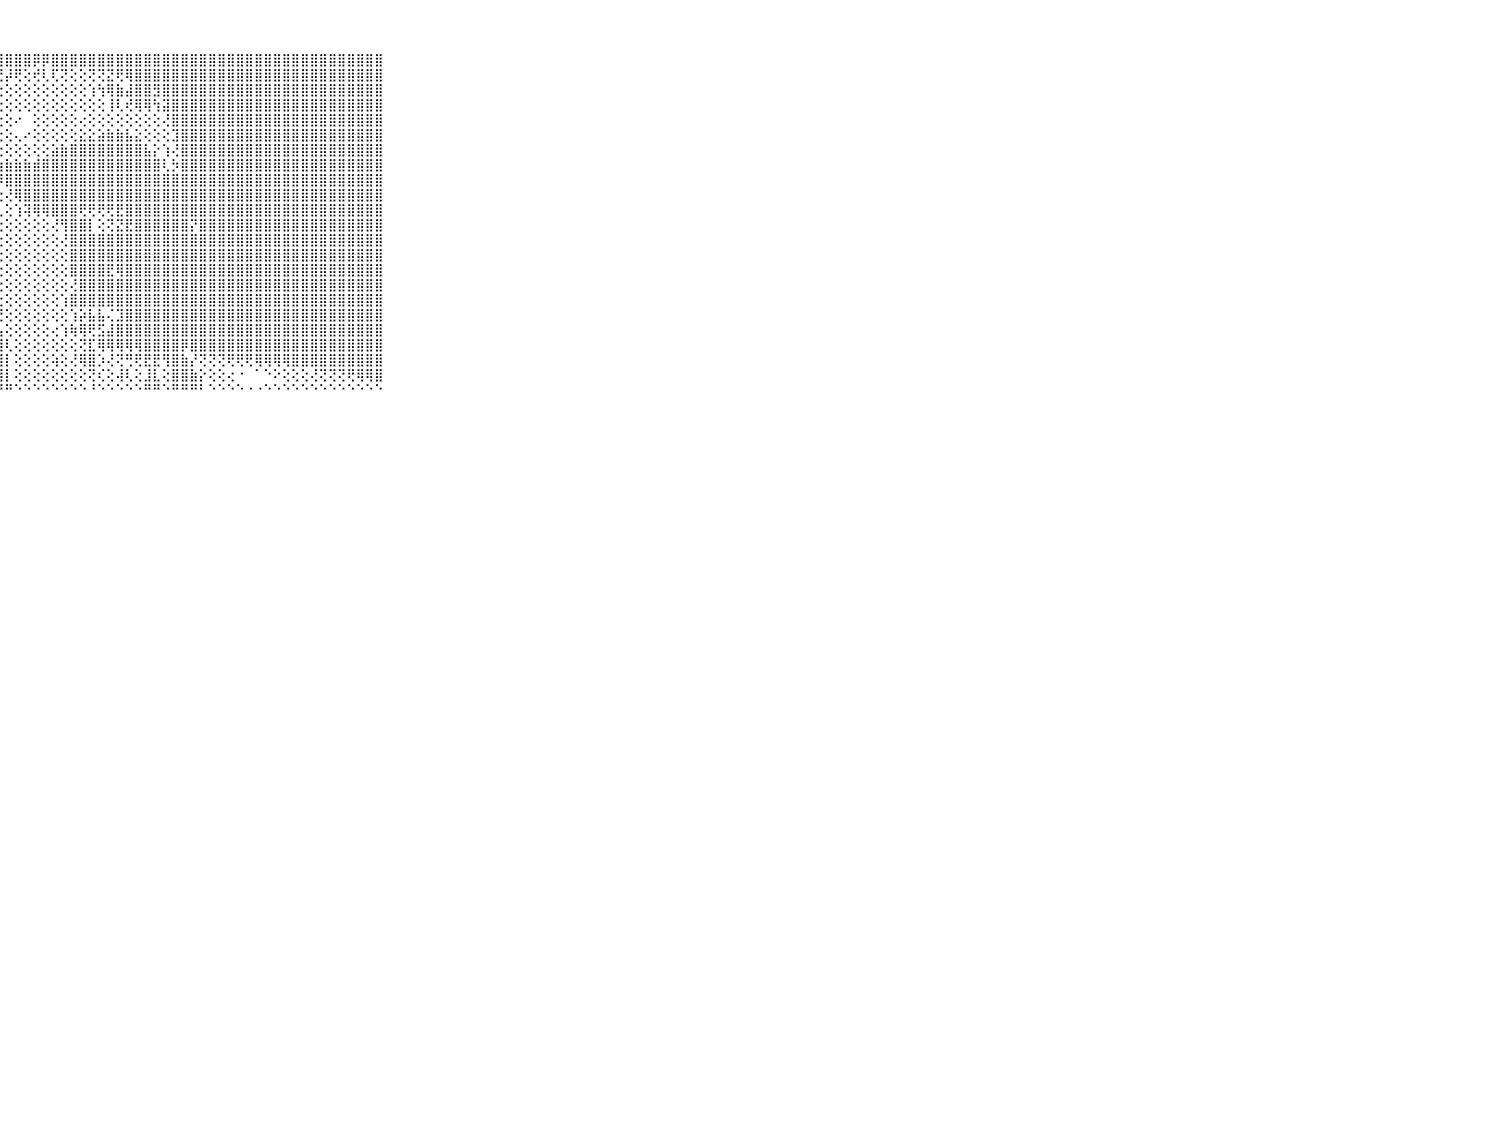

⠀⠀⠀⠀⠀⠀⠀⠀⠀⠀⠀⣿⣿⣿⣿⣿⣿⣿⣿⣿⣿⣿⣿⣿⣿⣿⣿⣿⣿⣿⣿⡿⡿⣿⣿⣿⣿⣿⣿⣿⣿⣿⣿⣿⣿⣿⣿⣿⣿⣿⣿⣿⣿⣿⣿⣿⣿⣿⣿⣿⣿⣿⣿⣿⣿⣿⣿⣿⣿⠀⠀⠀⠀⠀⠀⠀⠀⠀⠀⠀⠀
⠀⠀⠀⠀⠀⠀⠀⠀⠀⠀⠀⣿⣿⣿⣿⣿⣿⣿⣿⣿⣿⣿⣿⣿⢿⣿⣿⢟⡼⢟⢕⢞⢇⢏⢝⢕⢕⢝⢝⣝⢟⢿⣿⣿⣿⣿⣿⣿⣿⣿⣿⣿⣿⣿⣿⣿⣿⣿⣿⣿⣿⣿⣿⣿⣿⣿⣿⣿⣿⠀⠀⠀⠀⠀⠀⠀⠀⠀⠀⠀⠀
⠀⠀⠀⠀⠀⠀⠀⠀⠀⠀⠀⣿⣿⣿⣿⣿⣿⣿⣿⣿⣿⣿⣿⣷⡾⢟⢕⢕⢕⢕⢕⢕⢕⢕⢕⢕⢕⢱⢳⢿⣷⣼⣿⣿⣻⣿⣿⣿⣿⣿⣿⣿⣿⣿⣿⣿⣿⣿⣿⣿⣿⣿⣿⣿⣿⣿⣿⣿⣿⠀⠀⠀⠀⠀⠀⠀⠀⠀⠀⠀⠀
⠀⠀⠀⠀⠀⠀⠀⠀⠀⠀⠀⣿⣿⣿⣿⣿⣿⣿⣿⣿⣿⢟⢝⢕⢕⢕⢕⢕⢕⢕⢕⢕⢕⢕⢕⢕⢕⢕⢕⢸⢇⢞⢿⢿⢳⣽⣿⣿⣿⣿⣿⣿⣿⣿⣿⣿⣿⣿⣿⣿⣿⣿⣿⣿⣿⣿⣿⣿⣿⠀⠀⠀⠀⠀⠀⠀⠀⠀⠀⠀⠀
⠀⠀⠀⠀⠀⠀⠀⠀⠀⠀⠀⣿⣿⣿⣿⣿⣿⣿⣿⣿⣷⡕⢕⢕⢅⢅⢕⢕⢕⠔⠀⢕⢕⢕⢕⢕⢔⢕⢕⢕⢕⢕⢕⢕⢕⢜⣿⣿⣿⣿⣿⣿⣿⣿⣿⣿⣿⣿⣿⣿⣿⣿⣿⣿⣿⣿⣿⣿⣿⠀⠀⠀⠀⠀⠀⠀⠀⠀⠀⠀⠀
⠀⠀⠀⠀⠀⠀⠀⠀⠀⠀⠀⣿⣿⣿⣿⣿⣿⣿⣿⡿⢟⢕⢕⢕⢕⢕⢕⢔⢕⢄⠔⢕⢕⢕⢕⢕⣕⣕⣵⣷⣷⣧⣕⢕⢕⢕⣹⣿⣿⣿⣿⣿⣿⣿⣿⣿⣿⣿⣿⣿⣿⣿⣿⣿⣿⣿⣿⣿⣿⠀⠀⠀⠀⠀⠀⠀⠀⠀⠀⠀⠀
⠀⠀⠀⠀⠀⠀⠀⠀⠀⠀⠀⣿⣿⣿⣿⣿⣿⣿⣷⡕⢕⢕⢕⢕⢕⢕⢕⢕⢕⢕⢕⢕⢕⣵⣷⣿⣿⣿⣿⣿⣿⣿⣿⣧⡕⢱⢜⣿⣿⣿⣿⣿⣿⣿⣿⣿⣿⣿⣿⣿⣿⣿⣿⣿⣿⣿⣿⣿⣿⠀⠀⠀⠀⠀⠀⠀⠀⠀⠀⠀⠀
⠀⠀⠀⠀⠀⠀⠀⠀⠀⠀⠀⣿⣿⣿⣿⣿⣿⣿⣿⣵⢕⢕⢕⢕⢕⣕⣵⣵⣷⣷⣷⣾⣿⣿⣿⣿⣿⣿⣿⣿⣿⣿⣿⣿⣿⢇⡳⣿⣿⣿⣿⣿⣿⣿⣿⣿⣿⣿⣿⣿⣿⣿⣿⣿⣿⣿⣿⣿⣿⠀⠀⠀⠀⠀⠀⠀⠀⠀⠀⠀⠀
⠀⠀⠀⠀⠀⠀⠀⠀⠀⠀⠀⣿⣿⣿⣿⣿⣿⣿⣿⣷⢕⢕⢕⢕⣼⣿⣿⡿⣿⣿⣿⣿⣿⣿⣿⣿⣿⣿⣿⣿⣿⣿⣿⣿⣿⣿⣿⣿⣿⣿⣿⣿⣿⣿⣿⣿⣿⣿⣿⣿⣿⣿⣿⣿⣿⣿⣿⣿⣿⠀⠀⠀⠀⠀⠀⠀⠀⠀⠀⠀⠀
⠀⠀⠀⠀⠀⠀⠀⠀⠀⠀⠀⣿⣿⣿⣿⣿⣿⣿⣿⣿⢕⢕⢕⢜⣿⣿⢿⢕⢜⢿⣿⣿⣿⣿⣿⣿⣿⣿⣿⣿⣿⣿⣿⣿⣿⣿⣿⣿⣿⣿⣿⣿⣿⣿⣿⣿⣿⣿⣿⣿⣿⣿⣿⣿⣿⣿⣿⣿⣿⠀⠀⠀⠀⠀⠀⠀⠀⠀⠀⠀⠀
⠀⠀⠀⠀⠀⠀⠀⠀⠀⠀⠀⣿⣿⣿⣿⣿⣿⣿⣿⣿⡇⢕⢕⢕⡝⢯⡕⢇⢕⢱⢽⢿⢿⣿⣿⣿⢟⢟⢟⢟⣟⣿⣿⣿⣿⣿⣿⣿⣿⣿⣿⣿⣿⣿⣿⣿⣿⣿⣿⣿⣿⣿⣿⣿⣿⣿⣿⣿⣿⠀⠀⠀⠀⠀⠀⠀⠀⠀⠀⠀⠀
⠀⠀⠀⠀⠀⠀⠀⠀⠀⠀⠀⣿⣿⣿⣿⣿⣿⣿⣿⣿⣷⢕⢕⢕⢕⢕⢜⢕⢕⢕⢕⢕⢕⢜⢻⣿⣿⡇⢕⢝⣝⣟⣿⣿⣿⣿⣿⣿⡝⣿⣿⣿⣿⣿⣿⣿⣿⣿⣿⣿⣿⣿⣿⣿⣿⣿⣿⣿⣿⠀⠀⠀⠀⠀⠀⠀⠀⠀⠀⠀⠀
⠀⠀⠀⠀⠀⠀⠀⠀⠀⠀⠀⣿⣿⣿⣿⣿⣿⣿⣿⣿⣿⣇⢕⢕⢱⢕⢕⢕⢕⢕⢕⢕⢕⢕⢜⣿⣿⣿⣿⣿⣿⣿⣿⣿⣿⣿⣿⣿⣿⣿⣿⣿⣿⣿⣿⣿⣿⣿⣿⣿⣿⣿⣿⣿⣿⣿⣿⣿⣿⠀⠀⠀⠀⠀⠀⠀⠀⠀⠀⠀⠀
⠀⠀⠀⠀⠀⠀⠀⠀⠀⠀⠀⣿⣿⣿⣿⣿⣿⣿⣿⣿⣿⡿⢇⢕⢳⡷⣇⢕⢕⢕⢕⢕⢕⢕⢕⣿⣿⣿⣿⣿⣿⣿⣿⣿⣿⣿⣿⣿⣿⣿⣿⣿⣿⣿⣿⣿⣿⣿⣿⣿⣿⣿⣿⣿⣿⣿⣿⣿⣿⠀⠀⠀⠀⠀⠀⠀⠀⠀⠀⠀⠀
⠀⠀⠀⠀⠀⠀⠀⠀⠀⠀⠀⣿⣿⣿⣿⣿⣿⣿⣿⣿⣿⡕⡕⢕⢹⡟⢟⢕⢕⢕⢕⢕⢕⢕⢕⣿⣿⣿⣿⣟⢿⣿⣿⣿⣿⣿⣿⣿⣿⣿⣿⣿⣿⣿⣿⣿⣿⣿⣿⣿⣿⣿⣿⣿⣿⣿⣿⣿⣿⠀⠀⠀⠀⠀⠀⠀⠀⠀⠀⠀⠀
⠀⠀⠀⠀⠀⠀⠀⠀⠀⠀⠀⣿⣿⣿⣿⣿⣿⣿⣿⣿⣿⣷⡇⢕⢜⢕⢕⢕⢕⢕⢕⢕⢕⢕⢕⢜⣿⣿⣿⣿⣿⣿⣿⣿⣿⣿⣿⣿⣿⣿⣿⣿⣿⣿⣿⣿⣿⣿⣿⣿⣿⣿⣿⣿⣿⣿⣿⣿⣿⠀⠀⠀⠀⠀⠀⠀⠀⠀⠀⠀⠀
⠀⠀⠀⠀⠀⠀⠀⠀⠀⠀⠀⣿⣿⣿⣿⣿⣿⣿⣿⣿⣿⣿⣿⣷⢕⢕⢕⢕⢕⢕⢕⢕⢕⢕⢱⣿⣿⣿⣿⣿⣿⣿⣿⣿⣿⣿⣿⣿⣿⣿⣿⣿⣿⣿⣿⣿⣿⣿⣿⣿⣿⣿⣿⣿⣿⣿⣿⣿⣿⠀⠀⠀⠀⠀⠀⠀⠀⠀⠀⠀⠀
⠀⠀⠀⠀⠀⠀⠀⠀⠀⠀⠀⣿⣿⣿⣿⣿⣿⣿⣿⣿⣿⣿⣿⣿⣷⣵⣧⢜⢕⢕⢕⢕⢕⢕⢕⢱⡵⣧⣧⢌⣹⣿⣿⣿⣿⣿⣿⣿⣿⣿⣿⣿⣿⣿⣿⣿⣿⣿⣿⣿⣿⣿⣿⣿⣿⣿⣿⣿⣿⠀⠀⠀⠀⠀⠀⠀⠀⠀⠀⠀⠀
⠀⠀⠀⠀⠀⠀⠀⠀⠀⠀⠀⣿⣿⣿⣿⣿⣿⣿⣿⣿⣿⣿⣿⣿⣿⣿⣿⣧⢕⢕⢕⢕⢕⢔⢱⢷⢿⢟⣫⣼⣿⣿⣿⣿⣿⣿⣿⣿⣿⣿⣿⣿⣿⣿⣿⣿⣿⣿⣿⣿⣿⣿⣿⣿⣿⣿⣿⣿⣿⠀⠀⠀⠀⠀⠀⠀⠀⠀⠀⠀⠀
⠀⠀⠀⠀⠀⠀⠀⠀⠀⠀⠀⣿⣿⣿⣿⣿⣿⣿⣿⣿⣿⣿⣿⣿⣿⣿⣿⢻⢇⢕⢕⢕⢕⢕⢕⢕⢝⣏⢿⢿⢿⢿⢿⣿⣿⣿⣿⡿⣿⣿⣿⣿⣿⣿⣿⣿⣿⣿⣿⣿⣿⣿⣿⣿⣿⣿⣿⣿⣿⠀⠀⠀⠀⠀⠀⠀⠀⠀⠀⠀⠀
⠀⠀⠀⠀⠀⠀⠀⠀⠀⠀⠀⣿⣿⣿⣿⣿⣿⣿⣿⣿⣿⣿⣿⣿⣿⡿⢇⢸⡇⢕⢕⢕⢕⢵⢕⢜⢿⣿⡱⢜⢝⢛⢟⣟⣟⢻⣿⣷⡜⢝⢝⢝⢟⢟⢟⢿⢿⢿⢿⣿⣿⣿⣿⣿⣿⣿⣿⣿⣿⠀⠀⠀⠀⠀⠀⠀⠀⠀⠀⠀⠀
⠀⠀⠀⠀⠀⠀⠀⠀⠀⠀⠀⣿⣿⣿⣿⣿⣿⣿⣿⣿⣿⣿⣿⣿⢟⢕⢕⢸⡇⢕⢕⢕⢕⢕⢕⢕⢕⢝⢎⢕⢼⢇⢕⣸⣇⢕⣿⣿⣷⡕⢕⢕⢔⠐⠀⠁⠑⠕⢕⢕⢕⢜⢝⢝⢝⢟⢿⢿⣿⠀⠀⠀⠀⠀⠀⠀⠀⠀⠀⠀⠀
⠀⠀⠀⠀⠀⠀⠀⠀⠀⠀⠀⠛⠛⠛⠛⠛⠛⠛⠛⠛⠛⠛⠛⠋⠑⠑⠑⠘⠛⠑⠑⠑⠑⠑⠑⠑⠑⠘⠑⠑⠑⠑⠑⠛⠛⠑⠛⠛⠛⠃⠑⠑⠑⠑⠐⠐⠑⠑⠑⠑⠑⠑⠑⠑⠑⠑⠑⠑⠑⠀⠀⠀⠀⠀⠀⠀⠀⠀⠀⠀⠀